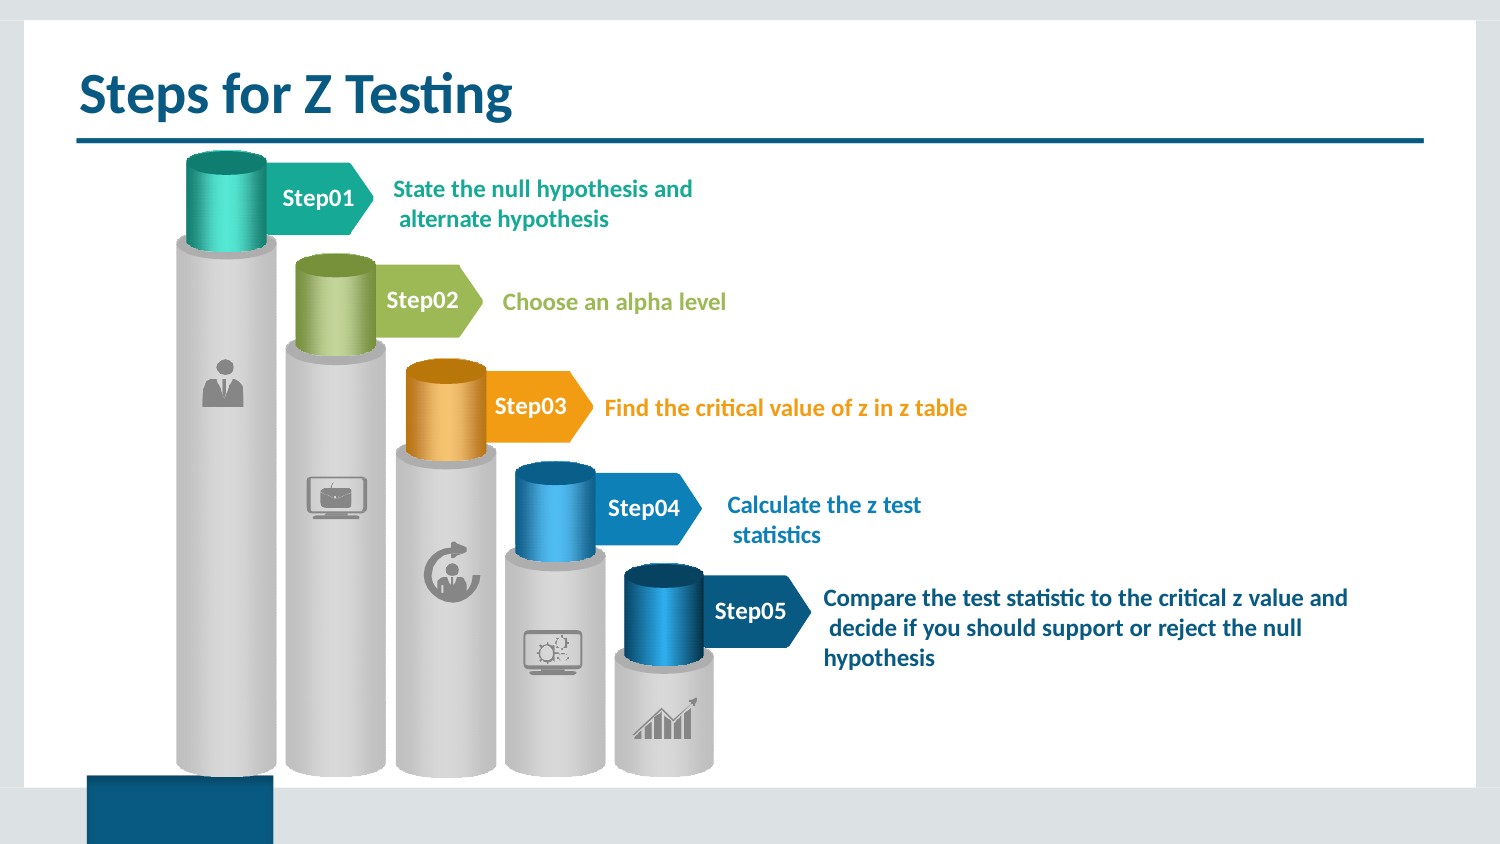

# Steps for Z Testing

State the null hypothesis and  alternate hypothesis
Step01

Step02
Choose an alpha level

Step03
Find the critical value of z in z table

Calculate the z test  statistics
Step04

Compare the test statistic to the critical z value and  decide if you should support or reject the null  hypothesis
Step05